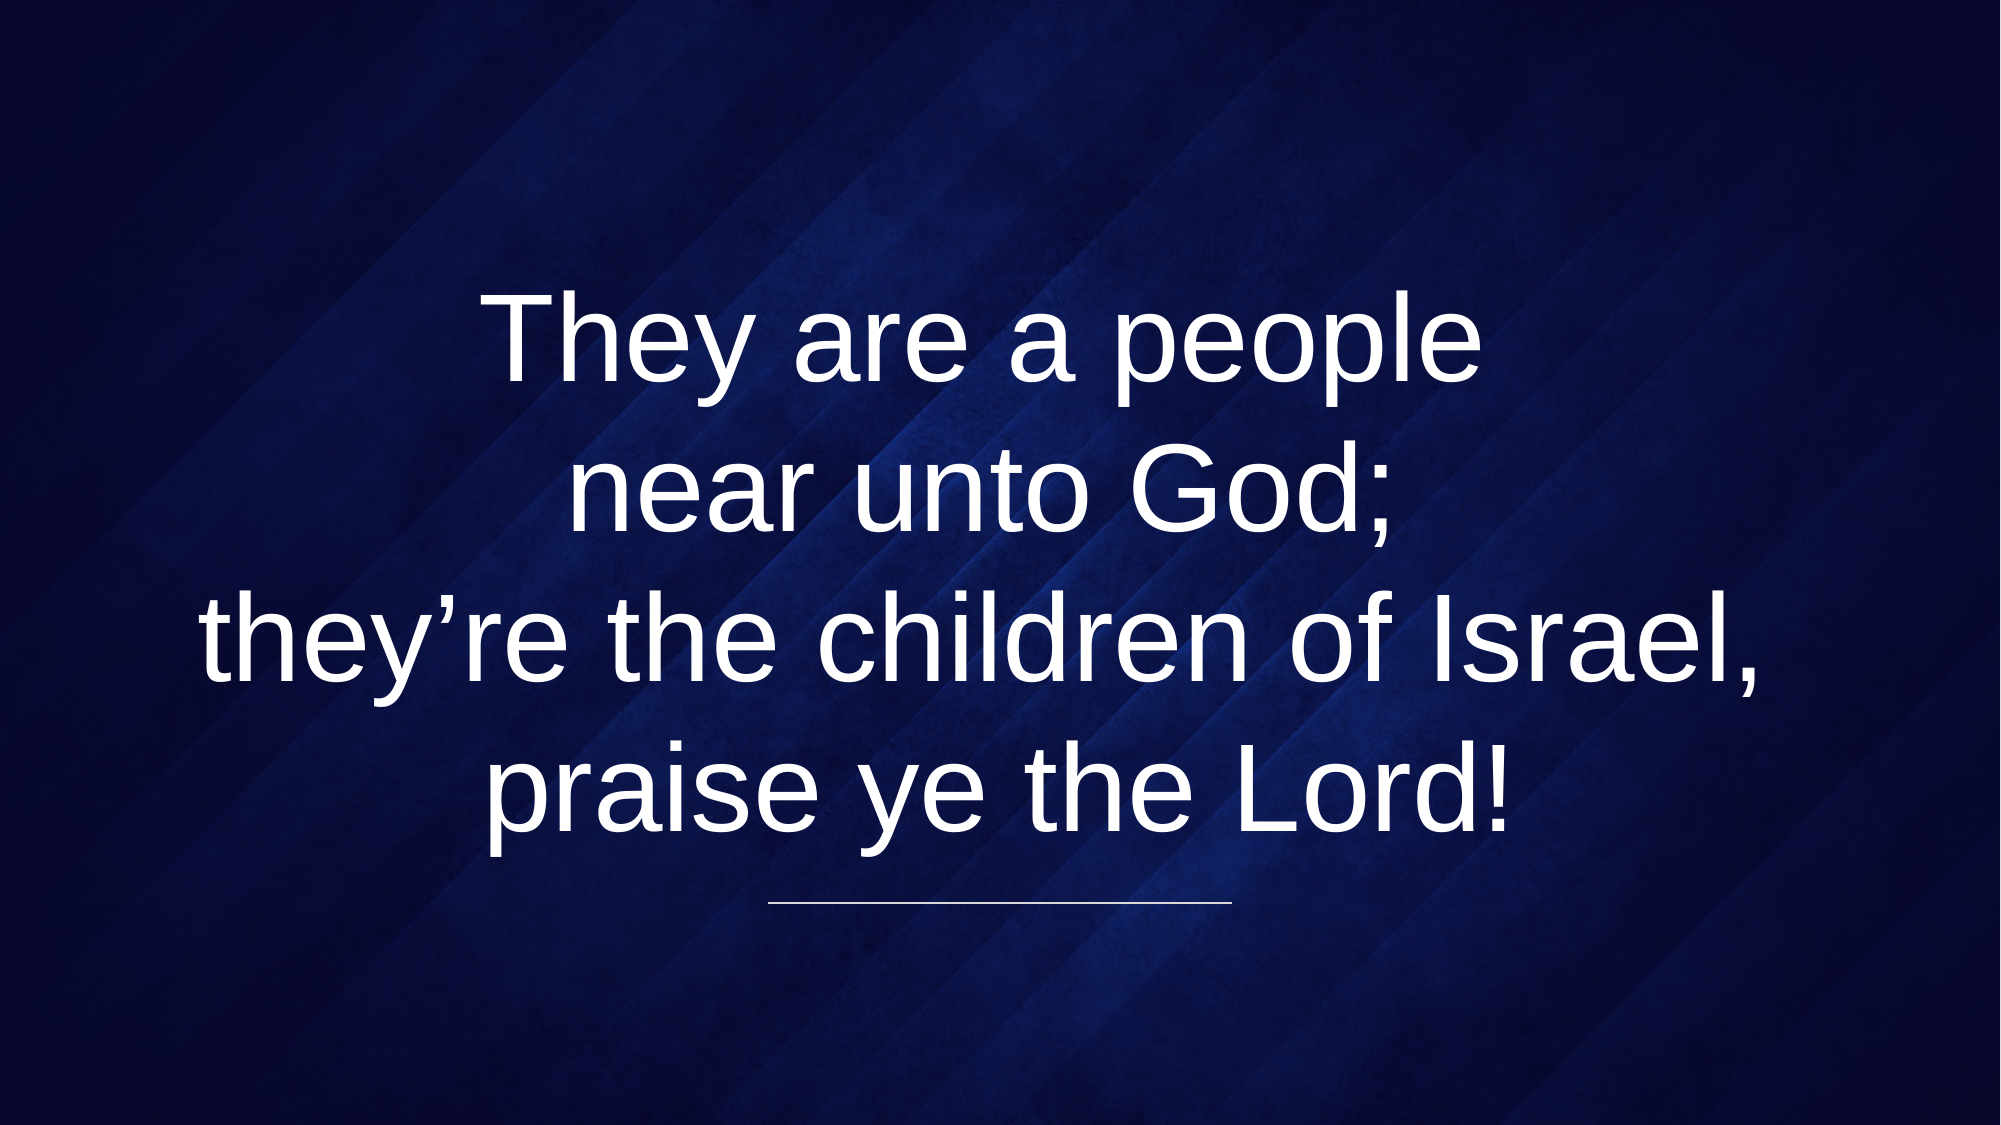

# They are a people near unto God; they’re the children of Israel, praise ye the Lord!